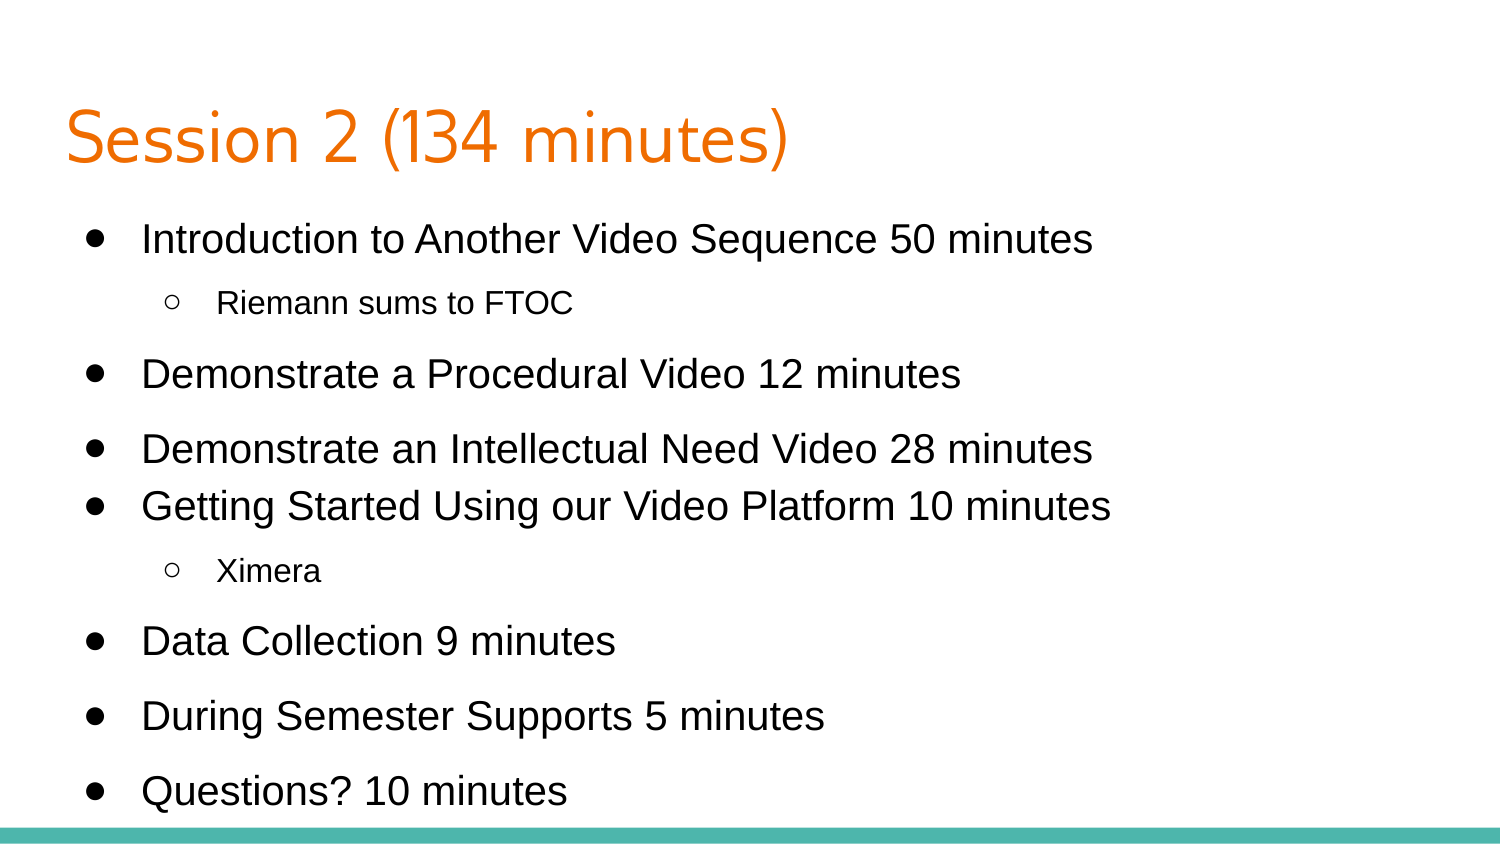

# Session 2 (134 minutes)
Introduction to Another Video Sequence 50 minutes
Riemann sums to FTOC
Demonstrate a Procedural Video 12 minutes
Demonstrate an Intellectual Need Video 28 minutes
Getting Started Using our Video Platform 10 minutes
Ximera
Data Collection 9 minutes
During Semester Supports 5 minutes
Questions? 10 minutes